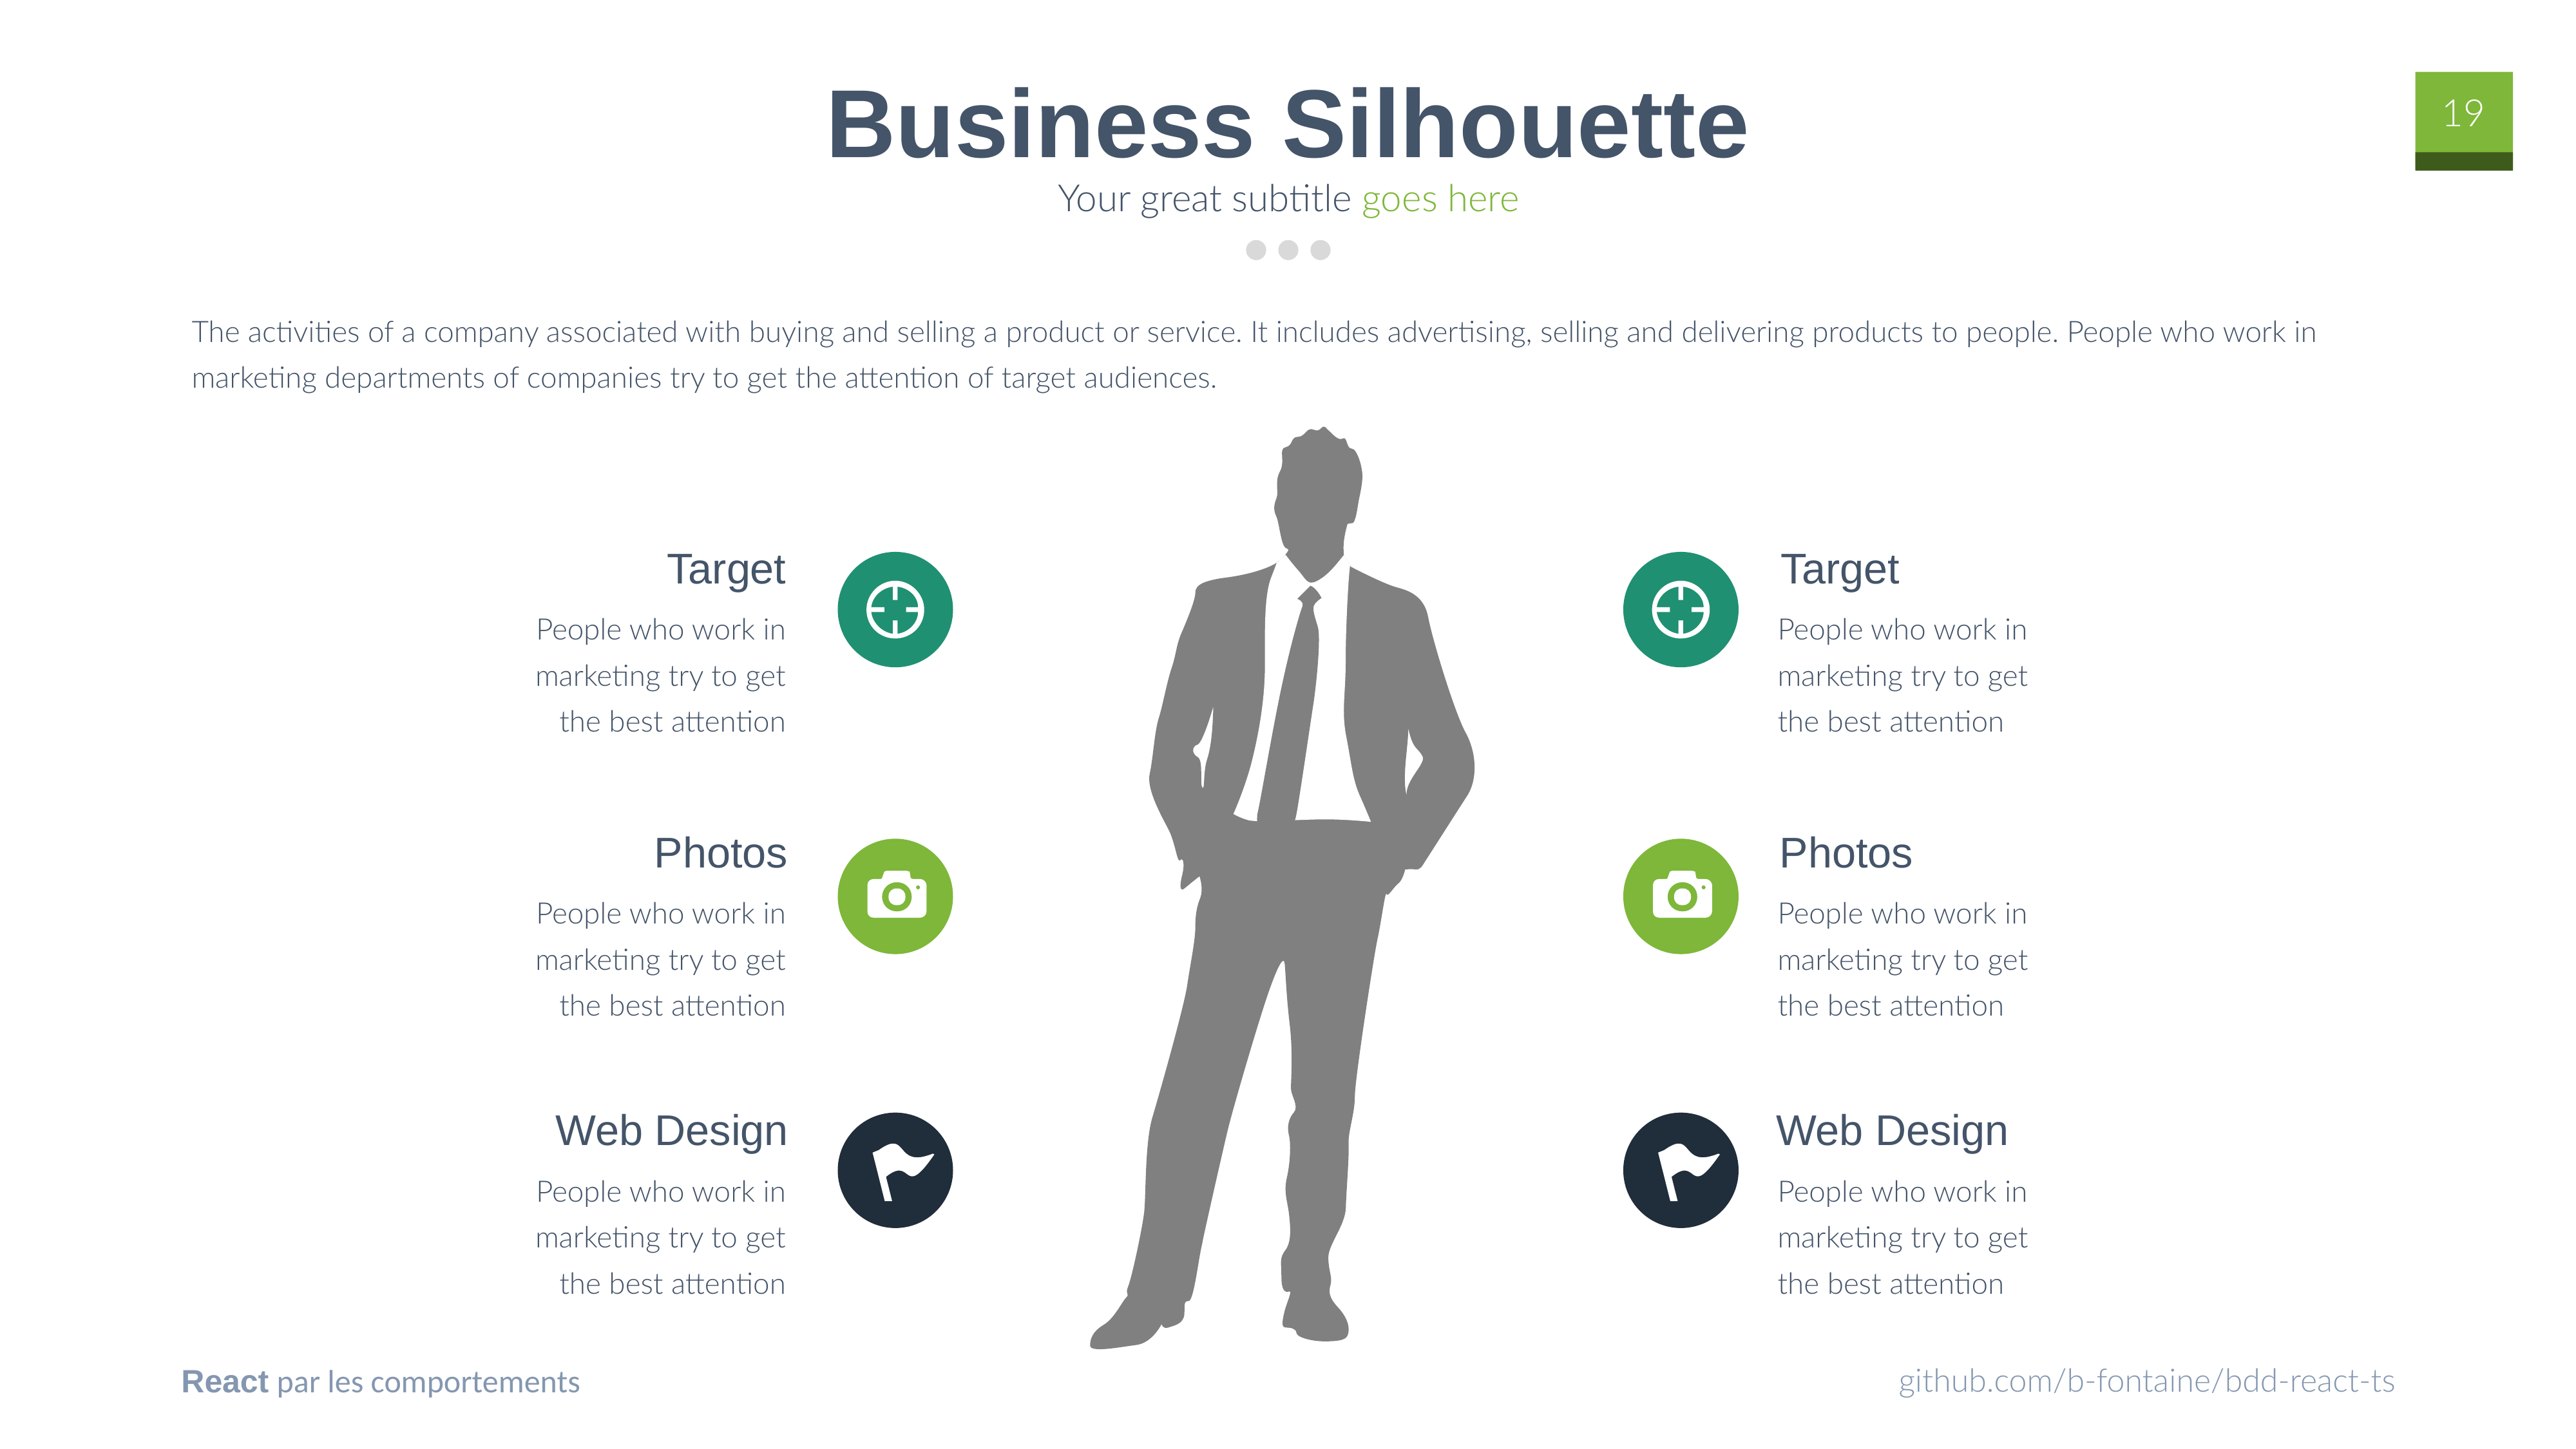

Business Silhouette
Your great subtitle goes here

The activities of a company associated with buying and selling a product or service. It includes advertising, selling and delivering products to people. People who work in marketing departments of companies try to get the attention of target audiences.

Target
Target

People who work in marketing try to get the best attention
People who work in marketing try to get the best attention
Photos
Photos

People who work in marketing try to get the best attention
People who work in marketing try to get the best attention
Web Design
Web Design

People who work in marketing try to get the best attention
People who work in marketing try to get the best attention